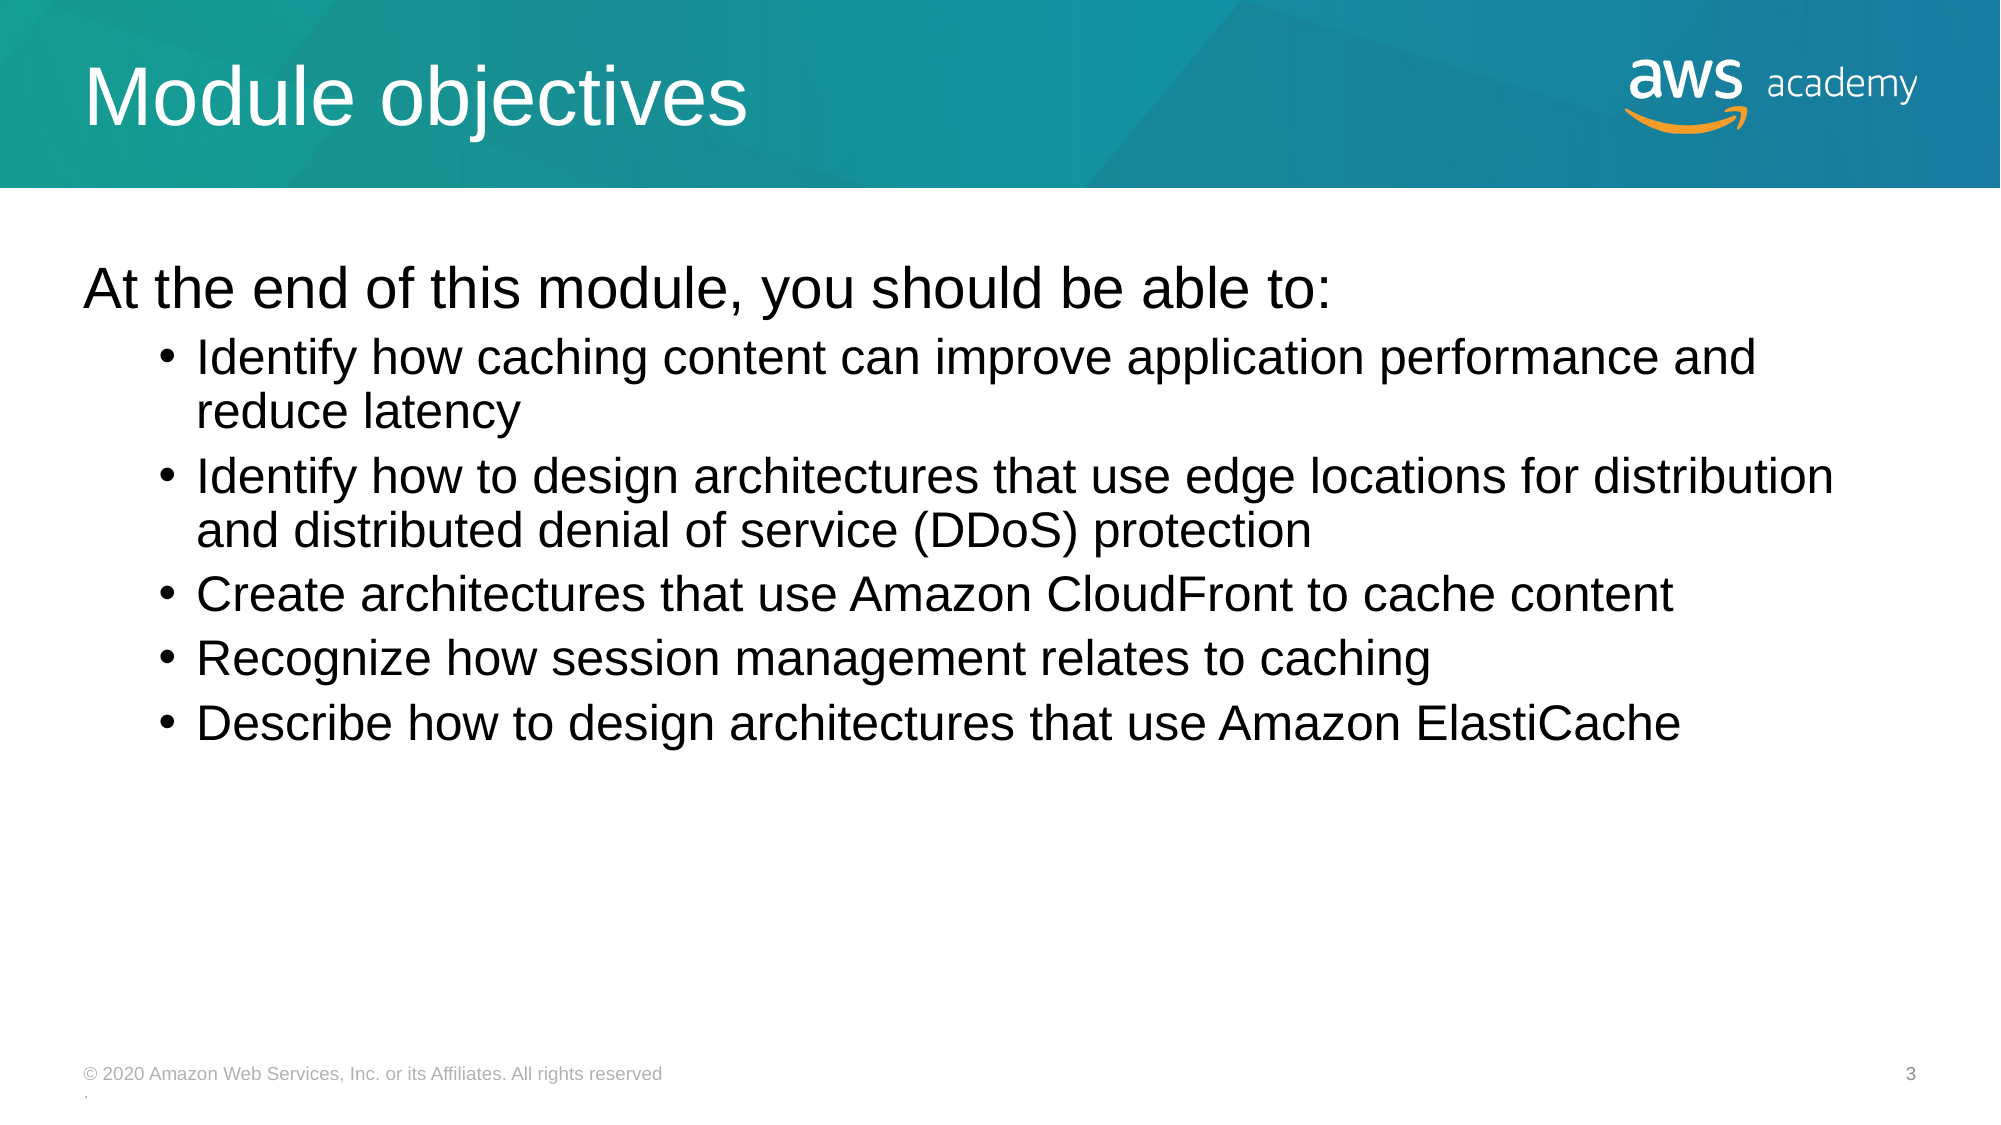

# Module objectives
At the end of this module, you should be able to:
Identify how caching content can improve application performance and reduce latency
Identify how to design architectures that use edge locations for distribution and distributed denial of service (DDoS) protection
Create architectures that use Amazon CloudFront to cache content
Recognize how session management relates to caching
Describe how to design architectures that use Amazon ElastiCache
© 2020 Amazon Web Services, Inc. or its Affiliates. All rights reserved.
3